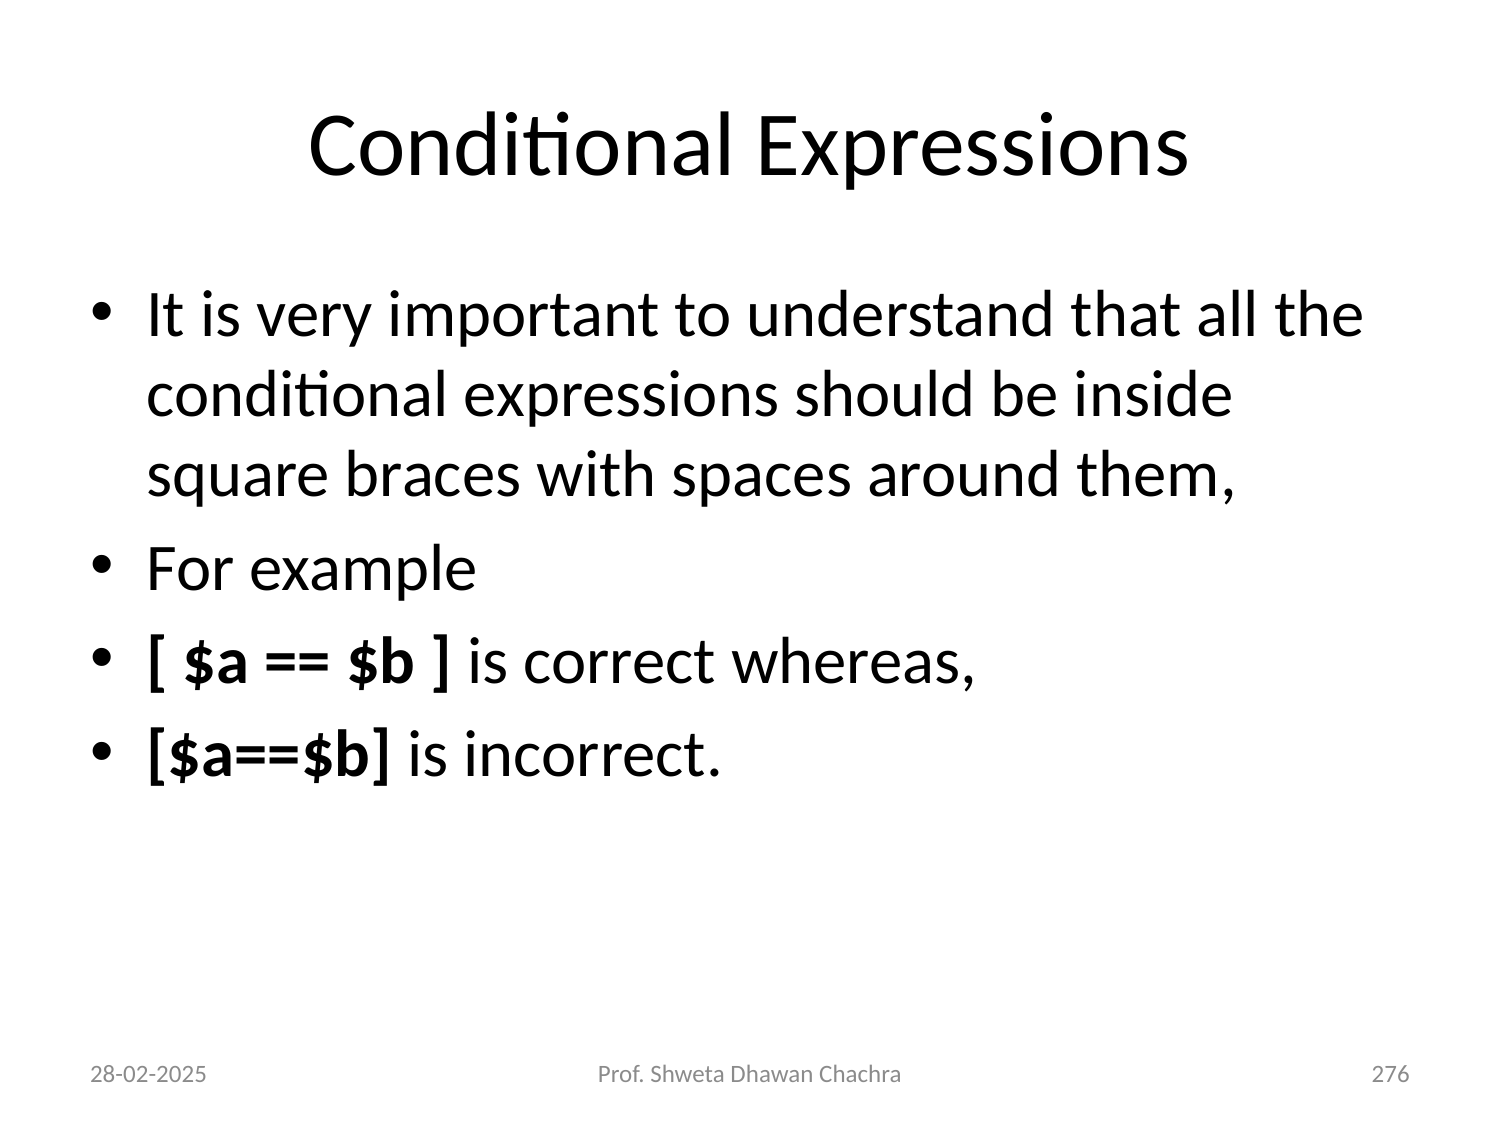

# Conditional Expressions
It is very important to understand that all the conditional expressions should be inside square braces with spaces around them,
For example
[ $a == $b ] is correct whereas,
[$a==$b] is incorrect.
28-02-2025
Prof. Shweta Dhawan Chachra
276